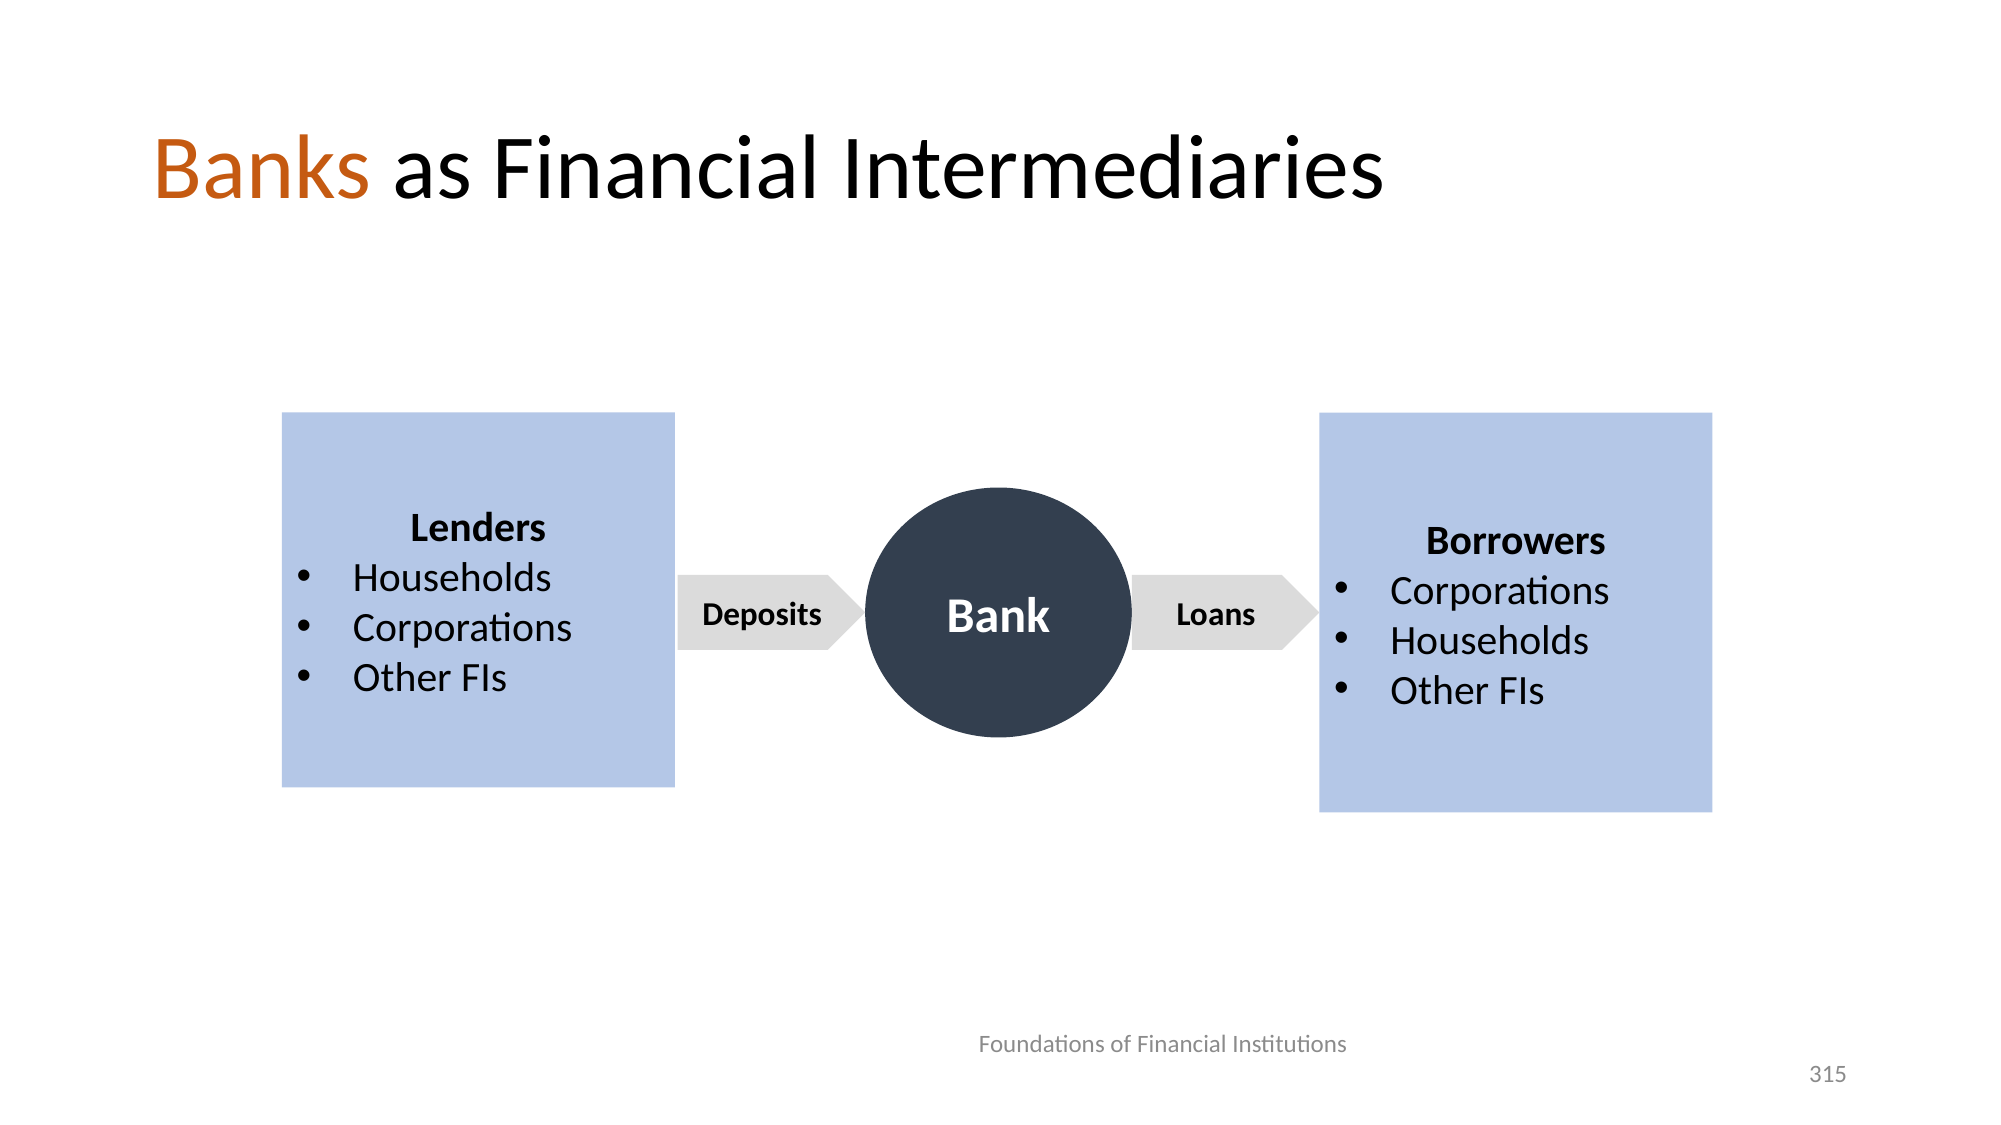

# Banks as Financial Intermediaries
Lenders
Households
Corporations
Other FIs
Borrowers
Corporations
Households
Other FIs
Bank
Deposits
Loans
Foundations of Financial Institutions
315